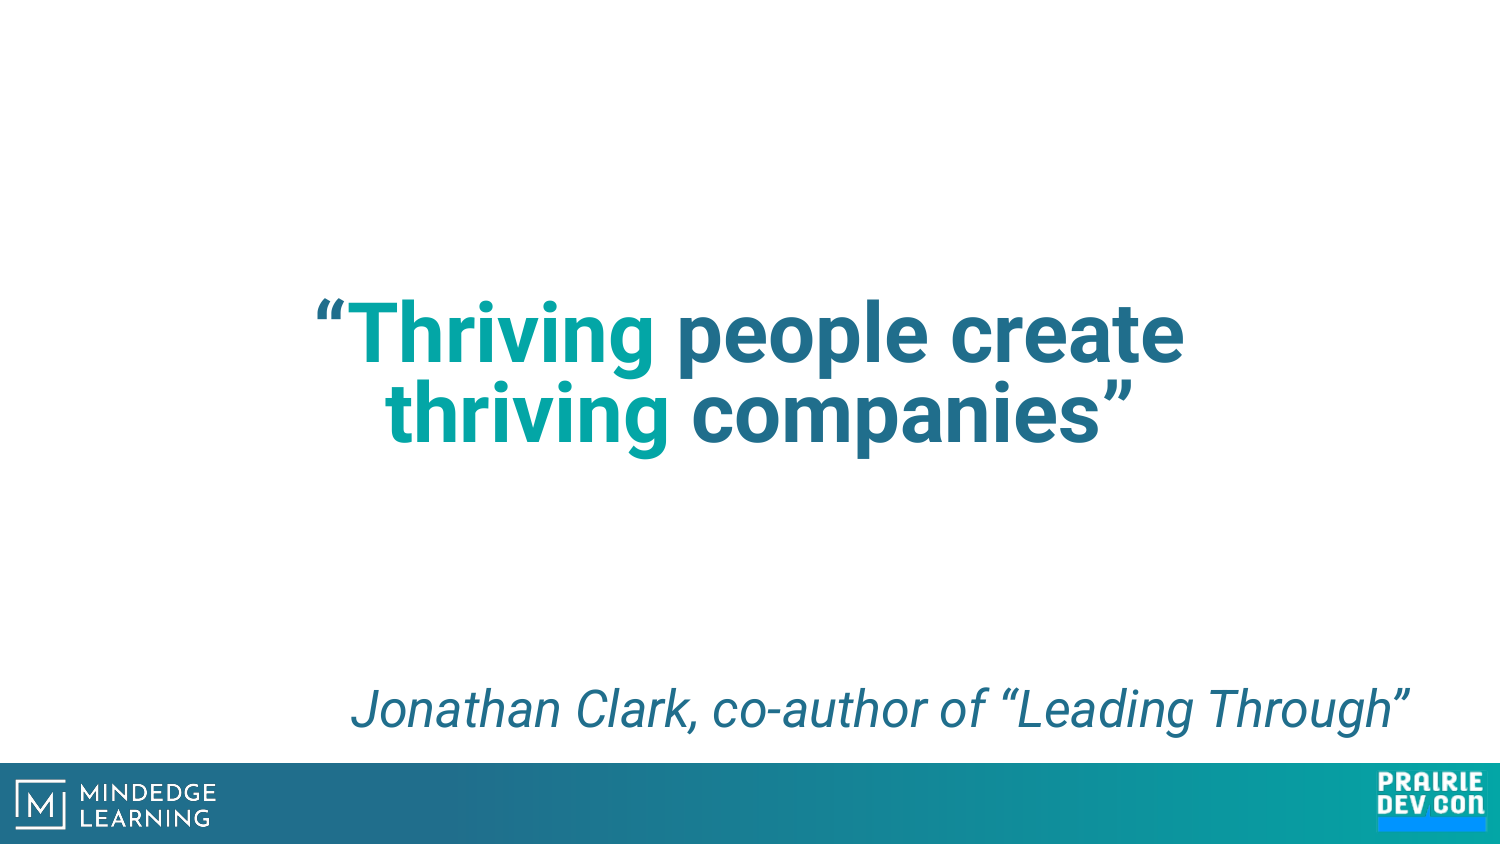

# “Thriving people create
 thriving companies”
Jonathan Clark, co-author of “Leading Through”